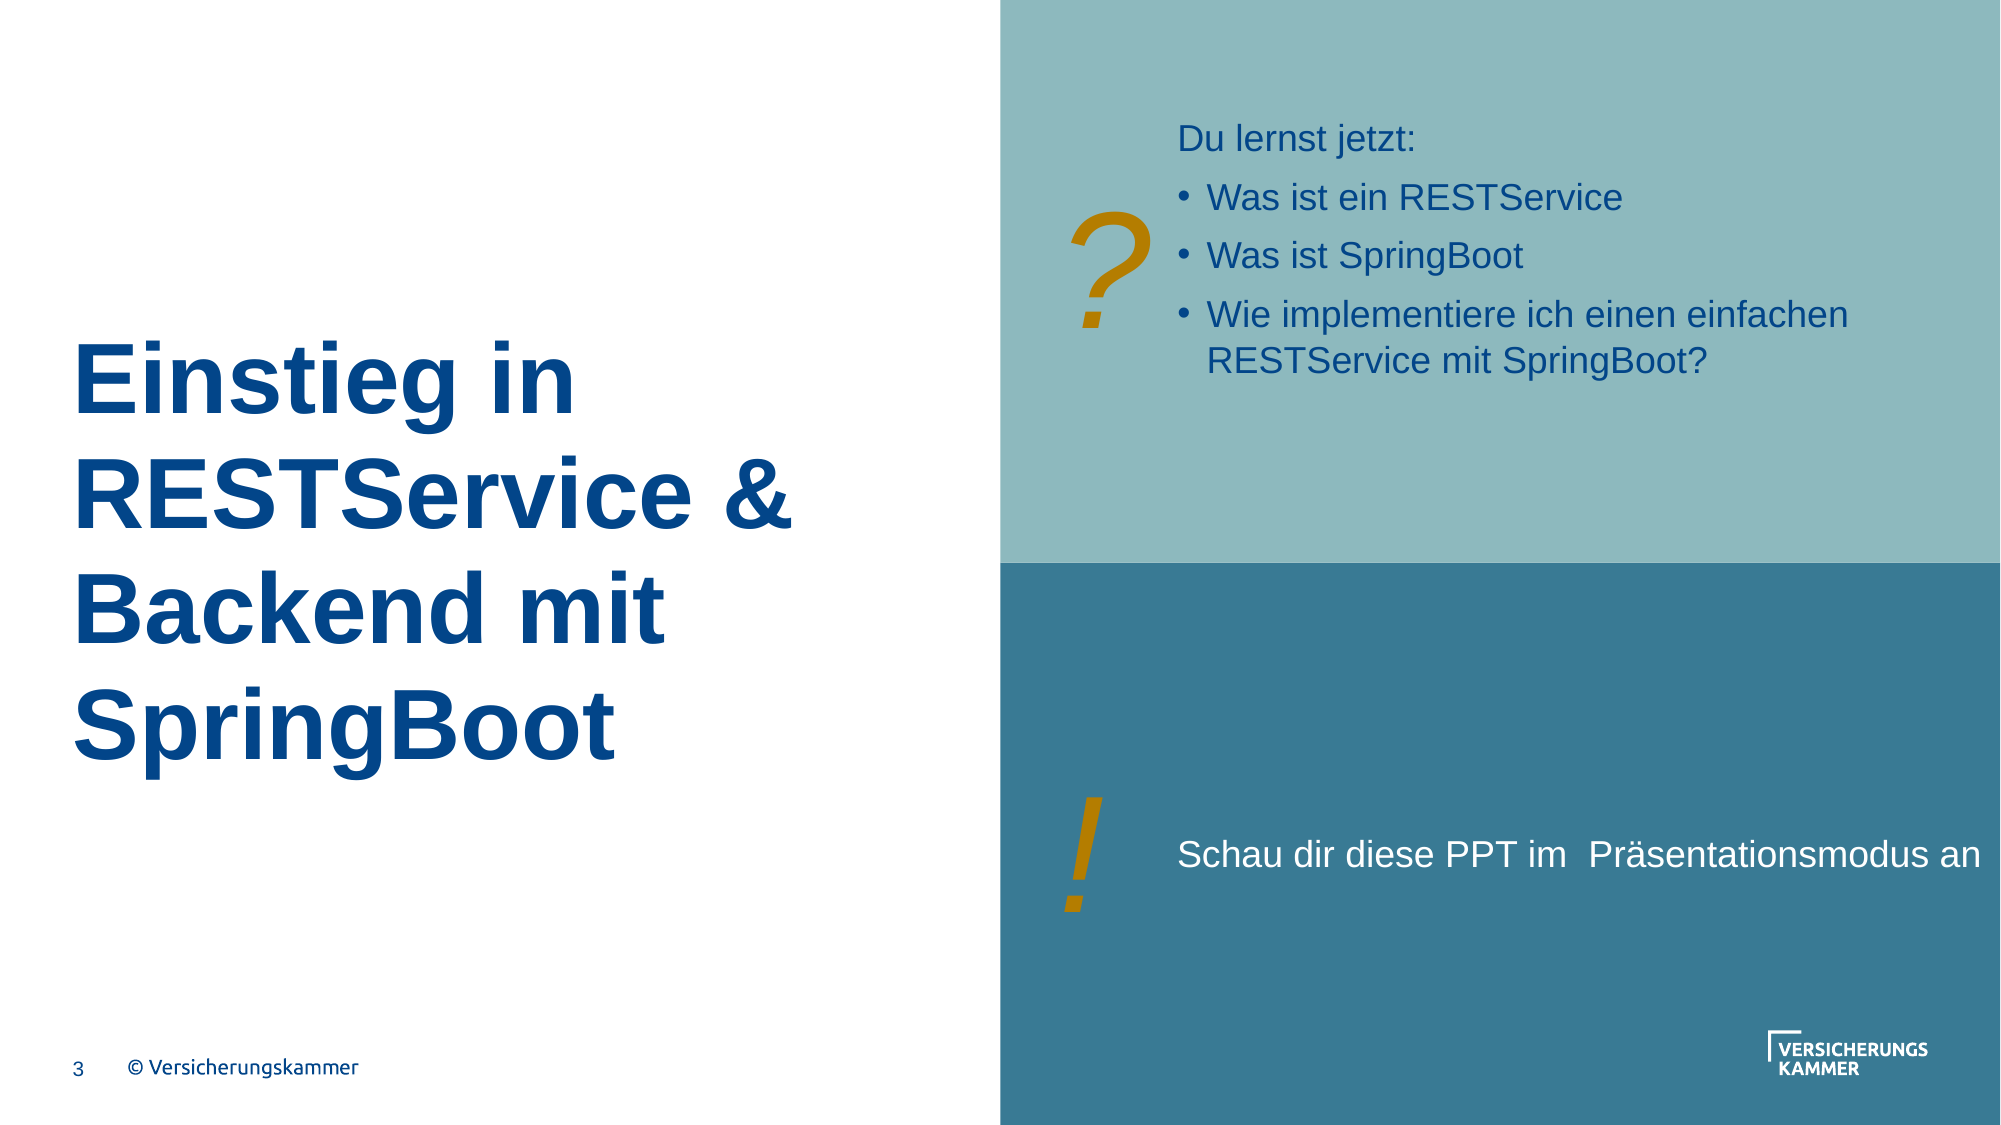

Du lernst jetzt:
Was ist ein RESTService
Was ist SpringBoot
Wie implementiere ich einen einfachen RESTService mit SpringBoot?
?
# Einstieg in RESTService & Backend mit SpringBoot
!
Schau dir diese PPT im  Präsentationsmodus an
3